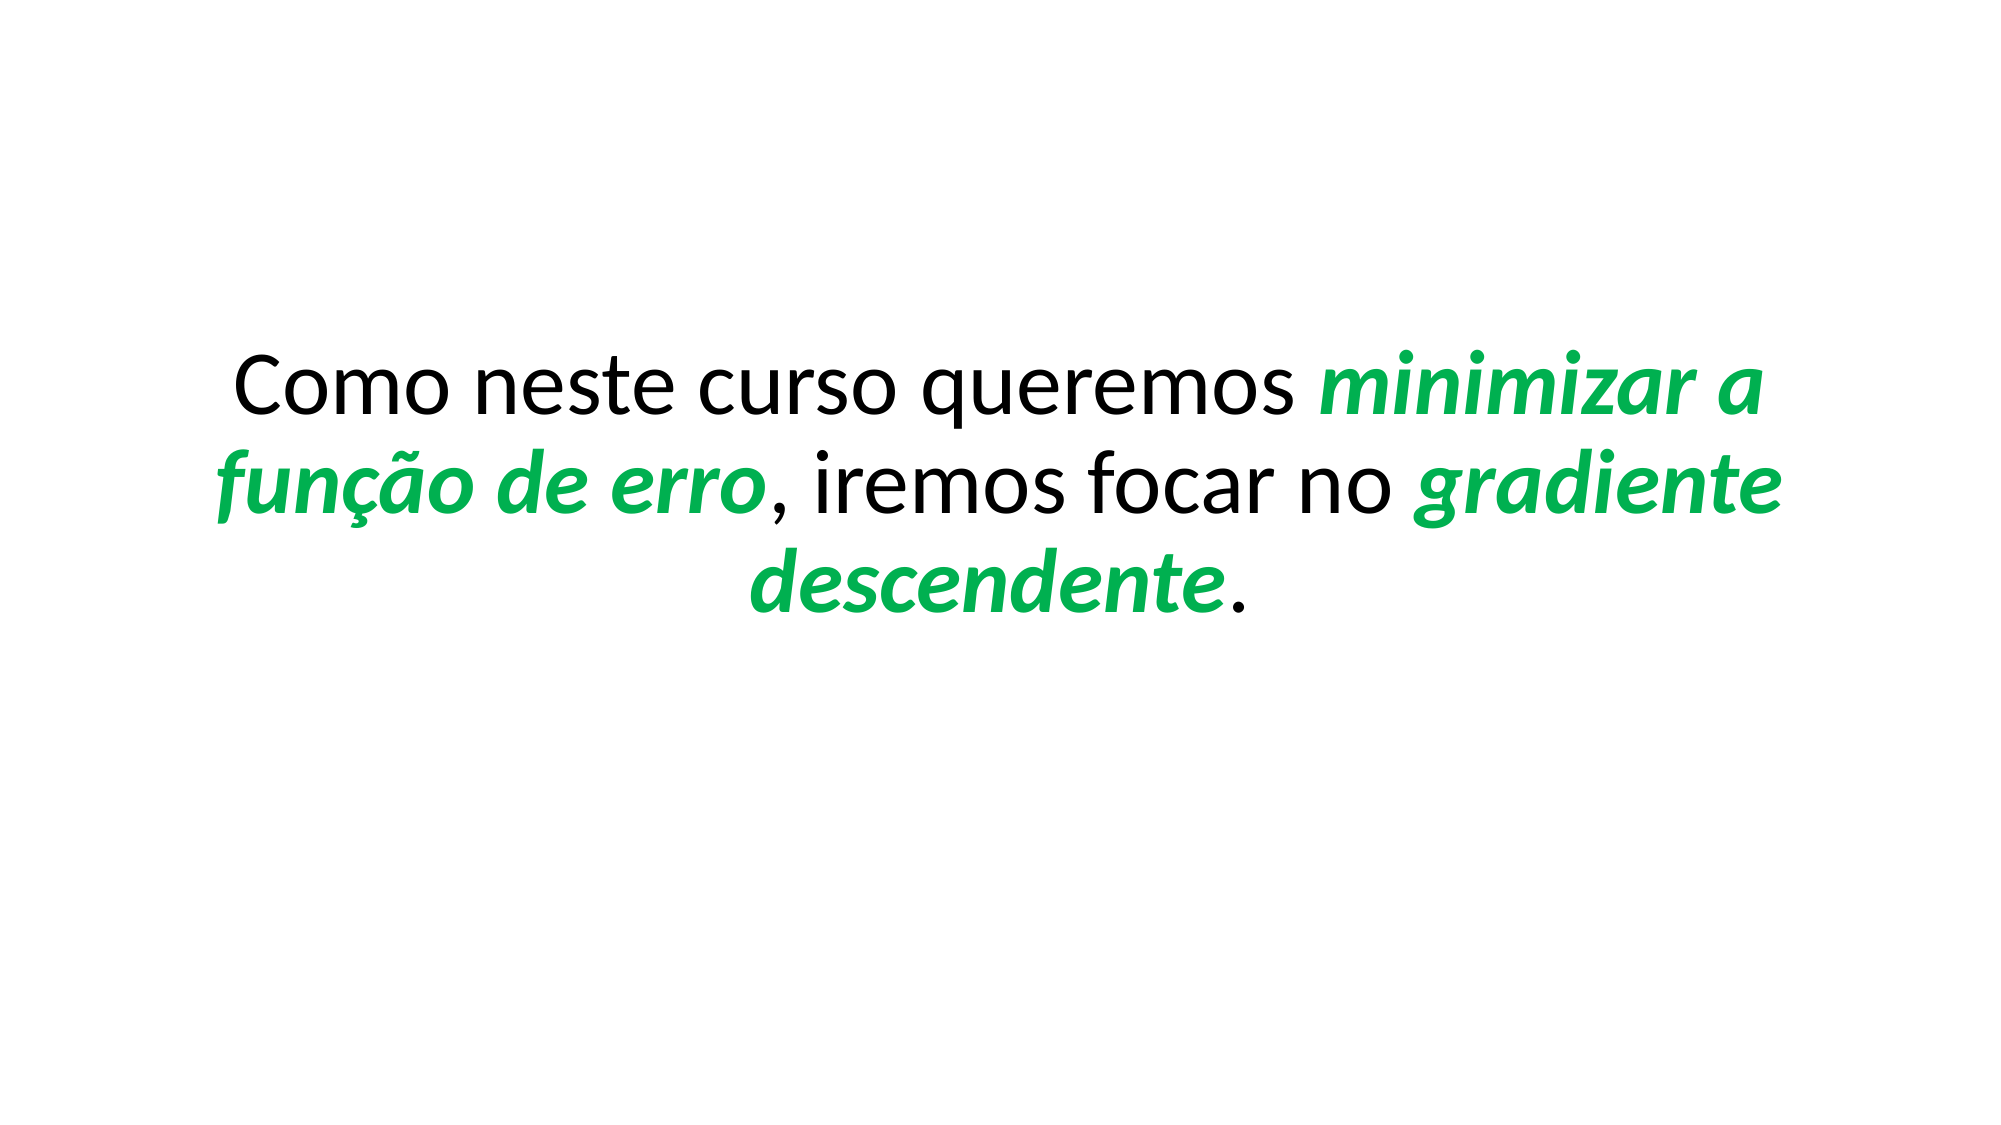

Como neste curso queremos minimizar a função de erro, iremos focar no gradiente descendente.